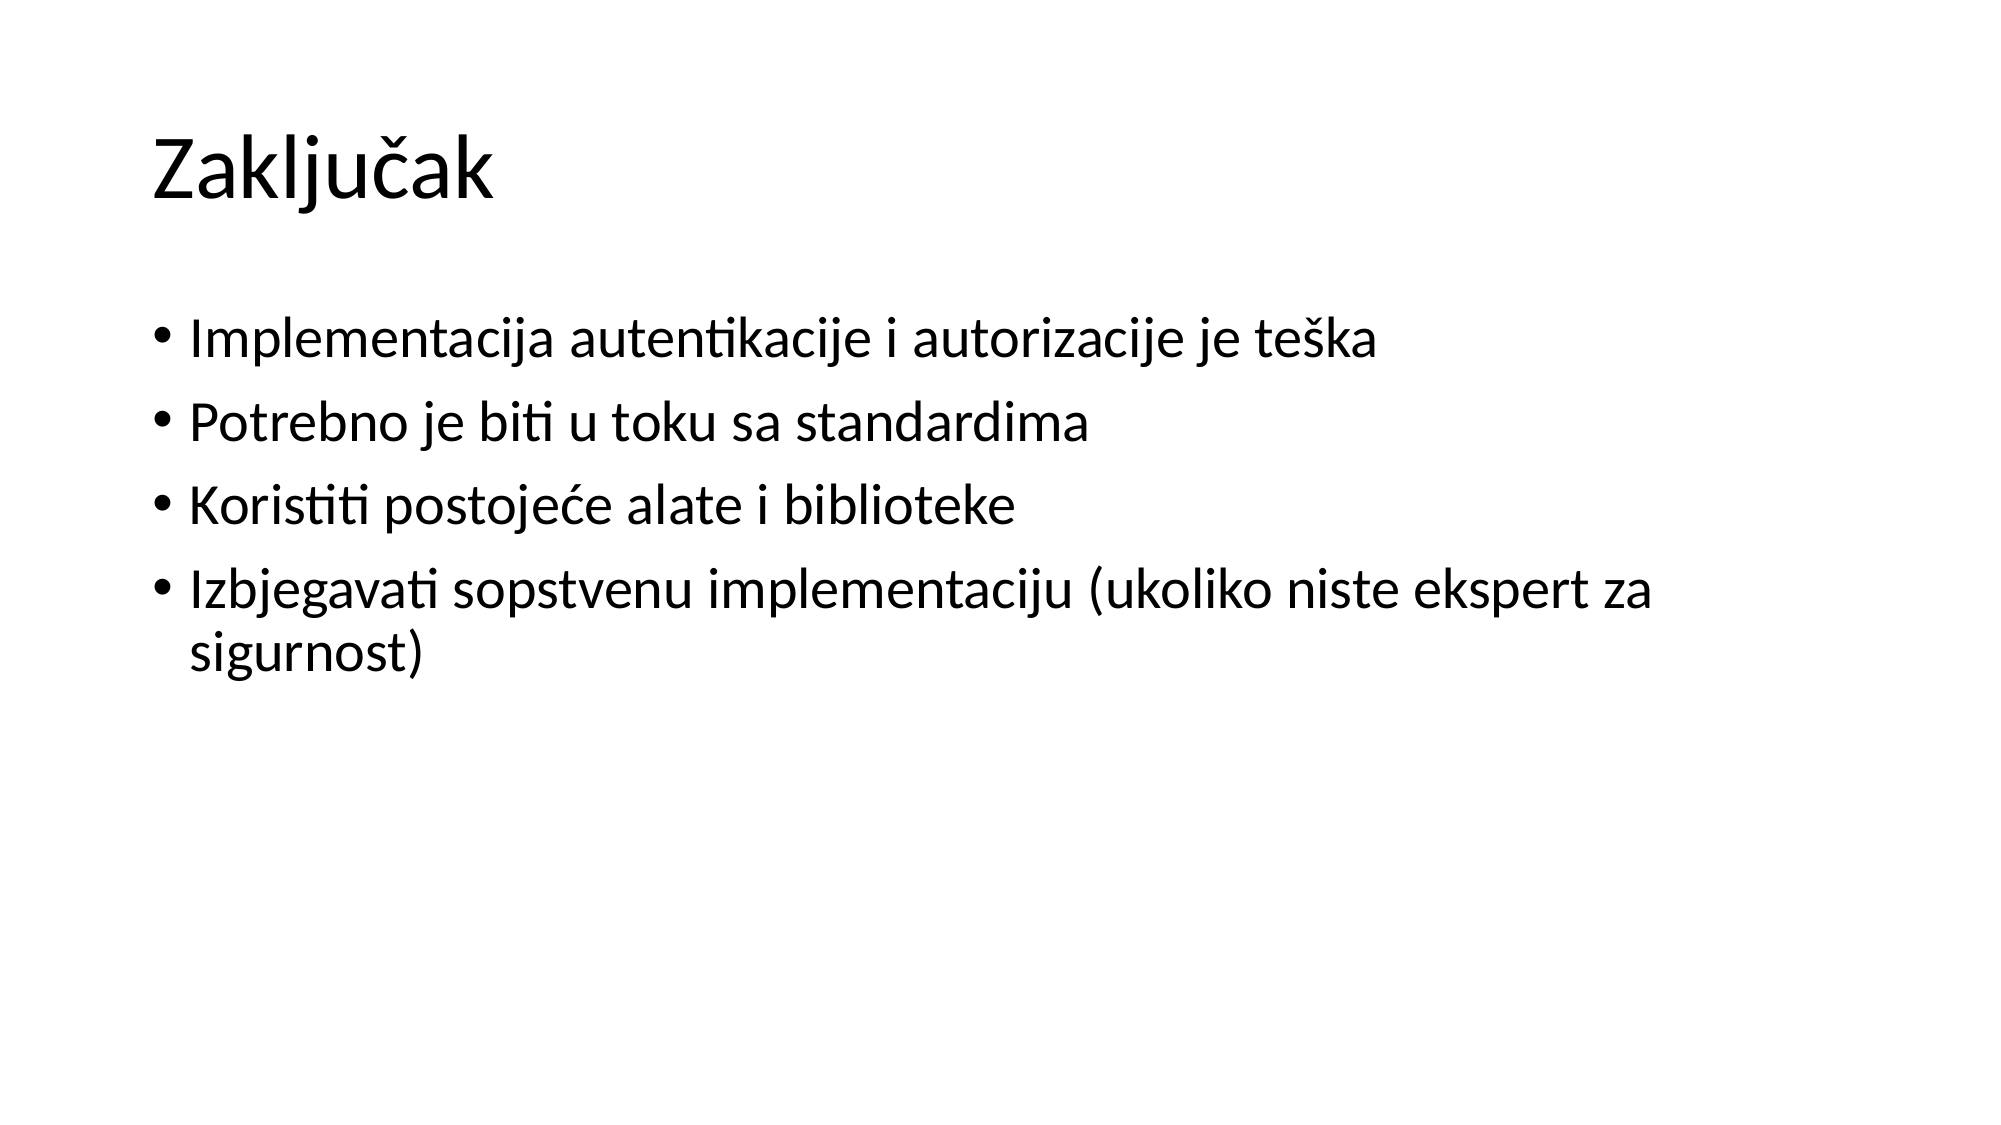

# Zaključak
Implementacija autentikacije i autorizacije je teška
Potrebno je biti u toku sa standardima
Koristiti postojeće alate i biblioteke
Izbjegavati sopstvenu implementaciju (ukoliko niste ekspert za sigurnost)